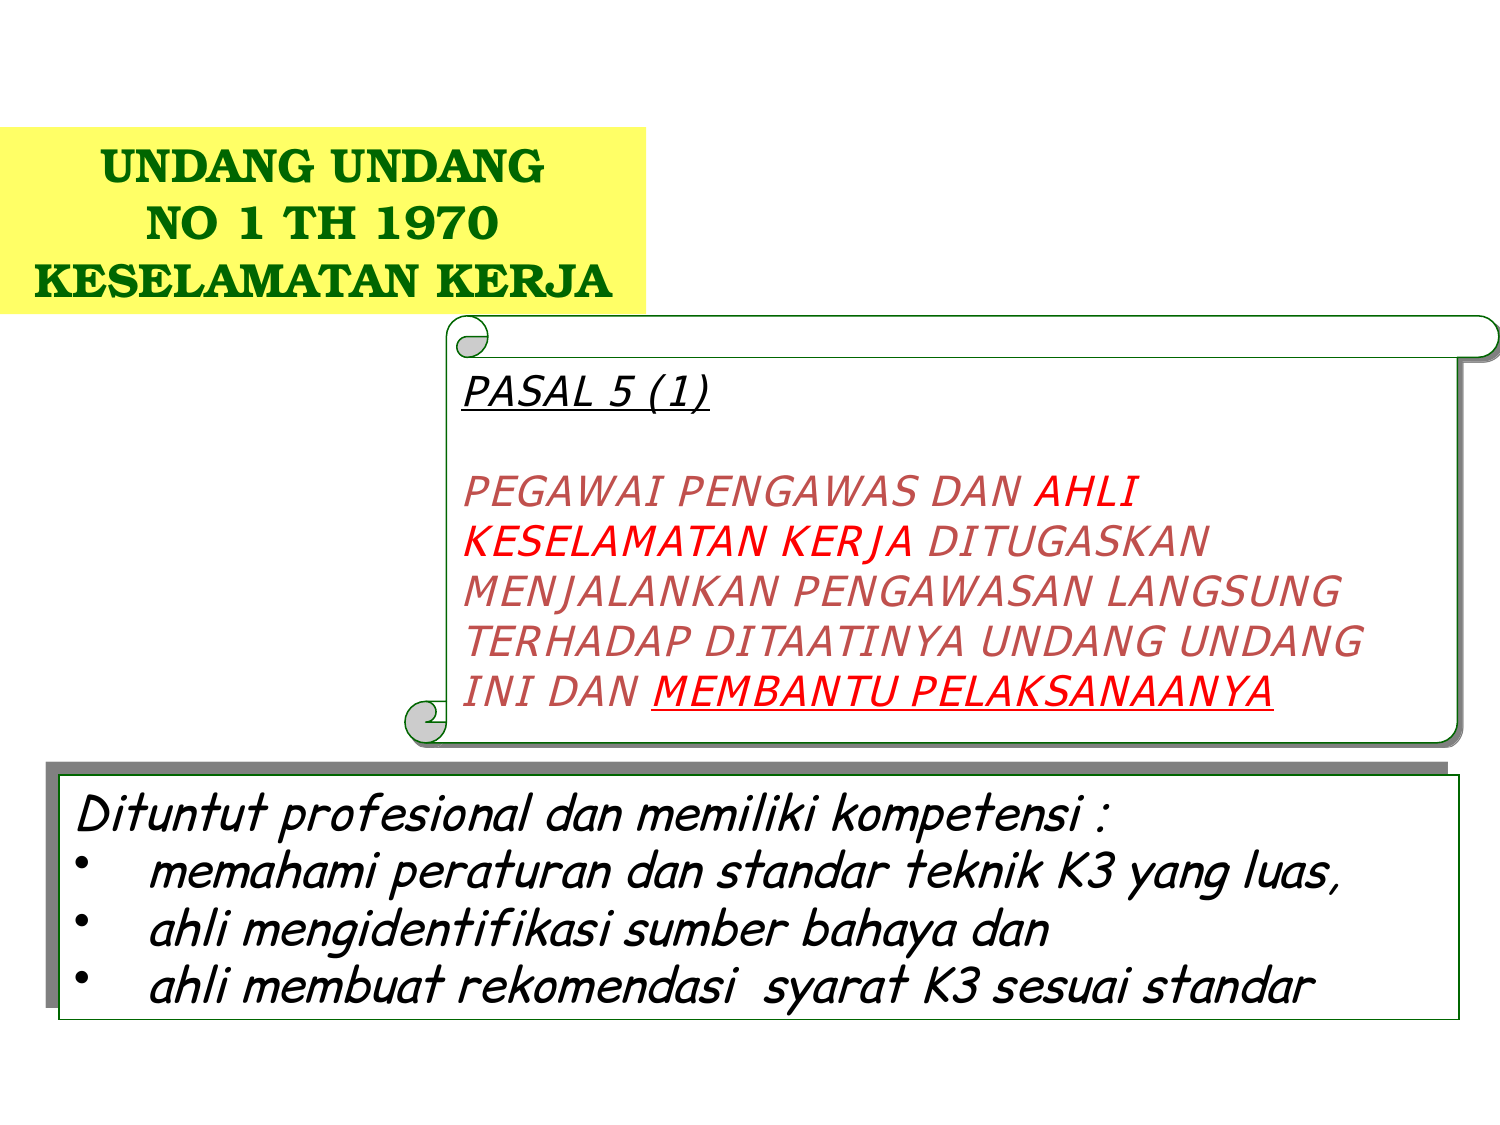

Personil Pengawasan
UNDANG UNDANG
NO 1 TH 1970
KESELAMATAN KERJA
PASAL 5 (1)

PEGAWAI PENGAWAS DAN AHLI KESELAMATAN KERJA DITUGASKAN MENJALANKAN PENGAWASAN LANGSUNG TERHADAP DITAATINYA UNDANG UNDANG INI DAN MEMBANTU PELAKSANAANYA
Dituntut profesional dan memiliki kompetensi :
memahami peraturan dan standar teknik K3 yang luas,
ahli mengidentifikasi sumber bahaya dan
ahli membuat rekomendasi  syarat K3 sesuai standar